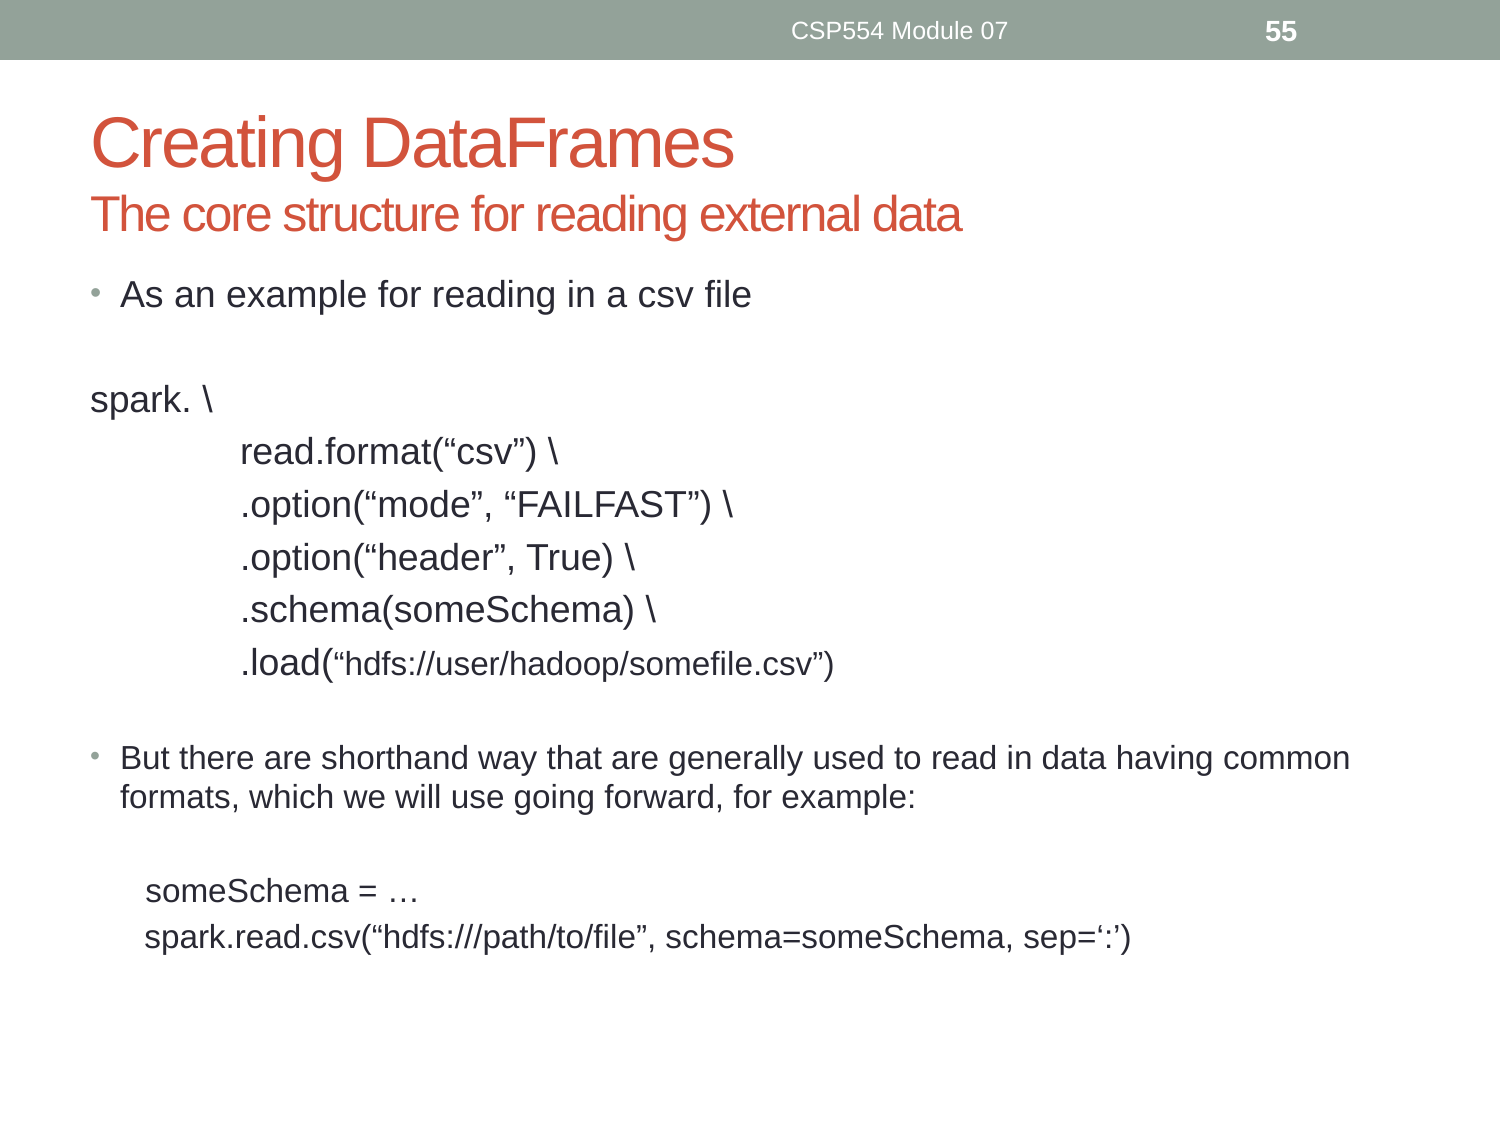

CSP554 Module 07
55
# Creating DataFrames The core structure for reading external data
As an example for reading in a csv file

spark. \
	read.format(“csv”) \
	.option(“mode”, “FAILFAST”) \
	.option(“header”, True) \
	.schema(someSchema) \
	.load(“hdfs://user/hadoop/somefile.csv”)

But there are shorthand way that are generally used to read in data having common formats, which we will use going forward, for example:

      someSchema = …
 spark.read.csv(“hdfs:///path/to/file”, schema=someSchema, sep=‘:’)